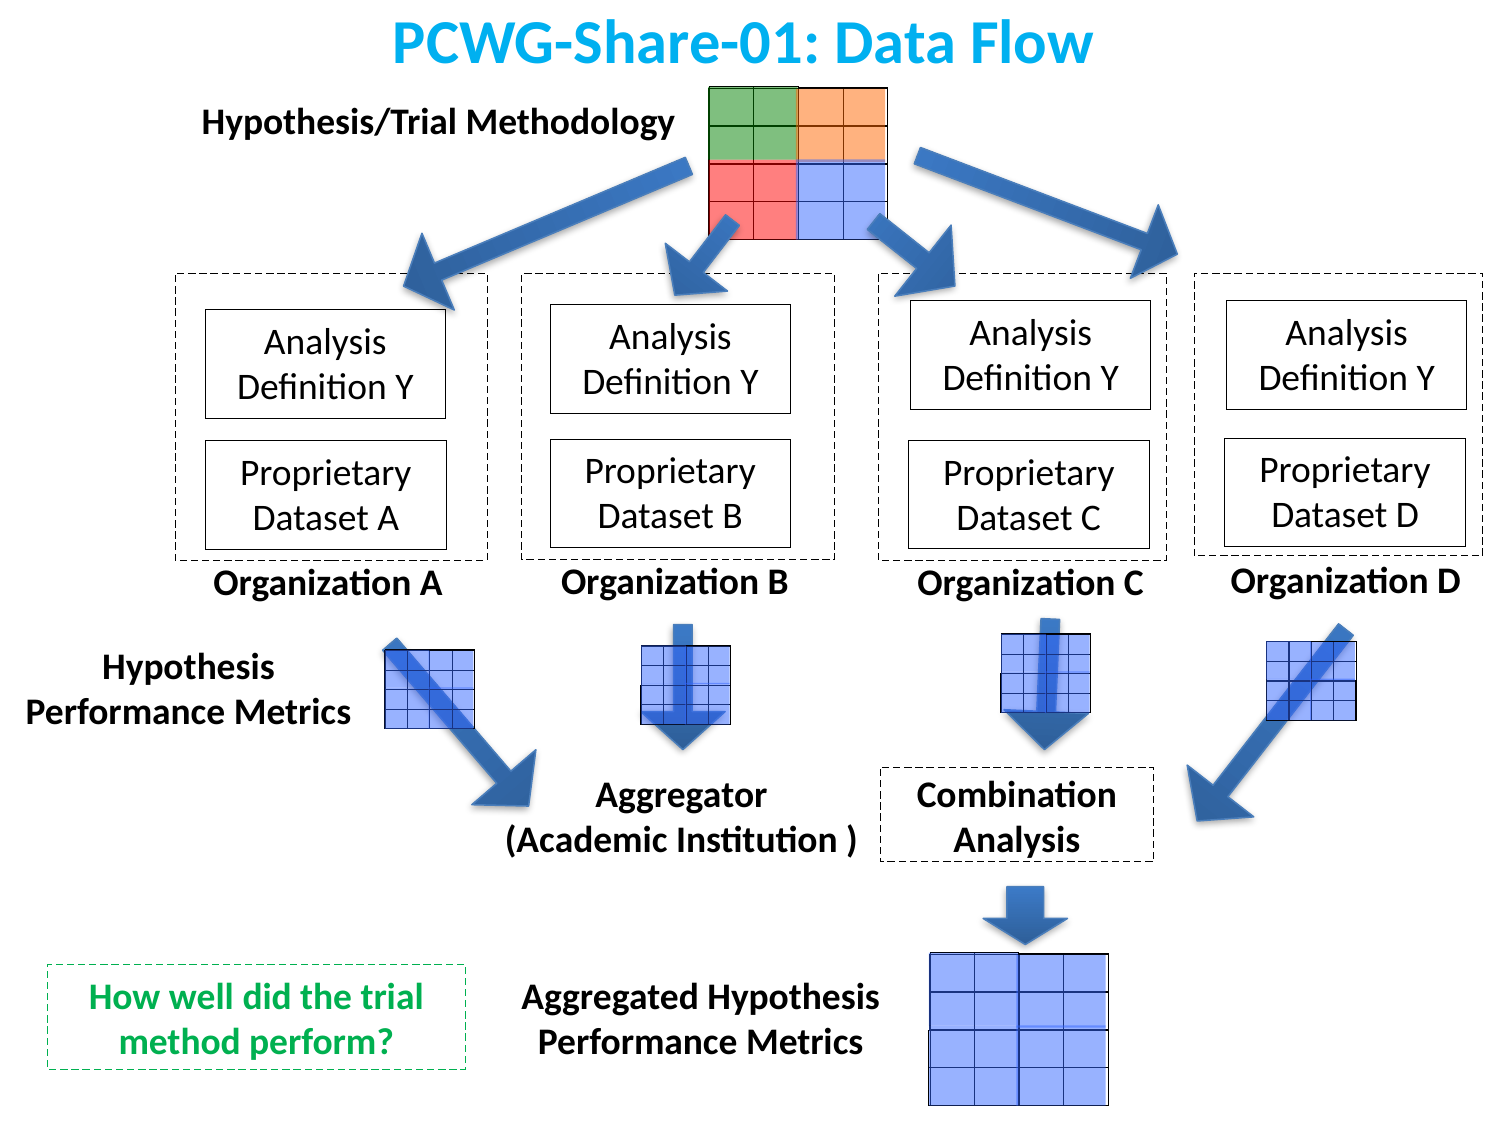

PCWG-Share-01: Data Flow

Hypothesis/Trial Methodology

Analysis Definition Y
Analysis Definition Y
Analysis Definition Y
Analysis Definition Y
Proprietary Dataset D
Proprietary Dataset B
Proprietary Dataset C
Proprietary Dataset A
Organization D
Organization B
Organization A
Organization C

Hypothesis Performance Metrics

Combination Analysis
Aggregator
(Academic Institution )

How well did the trial method perform?
Aggregated Hypothesis Performance Metrics